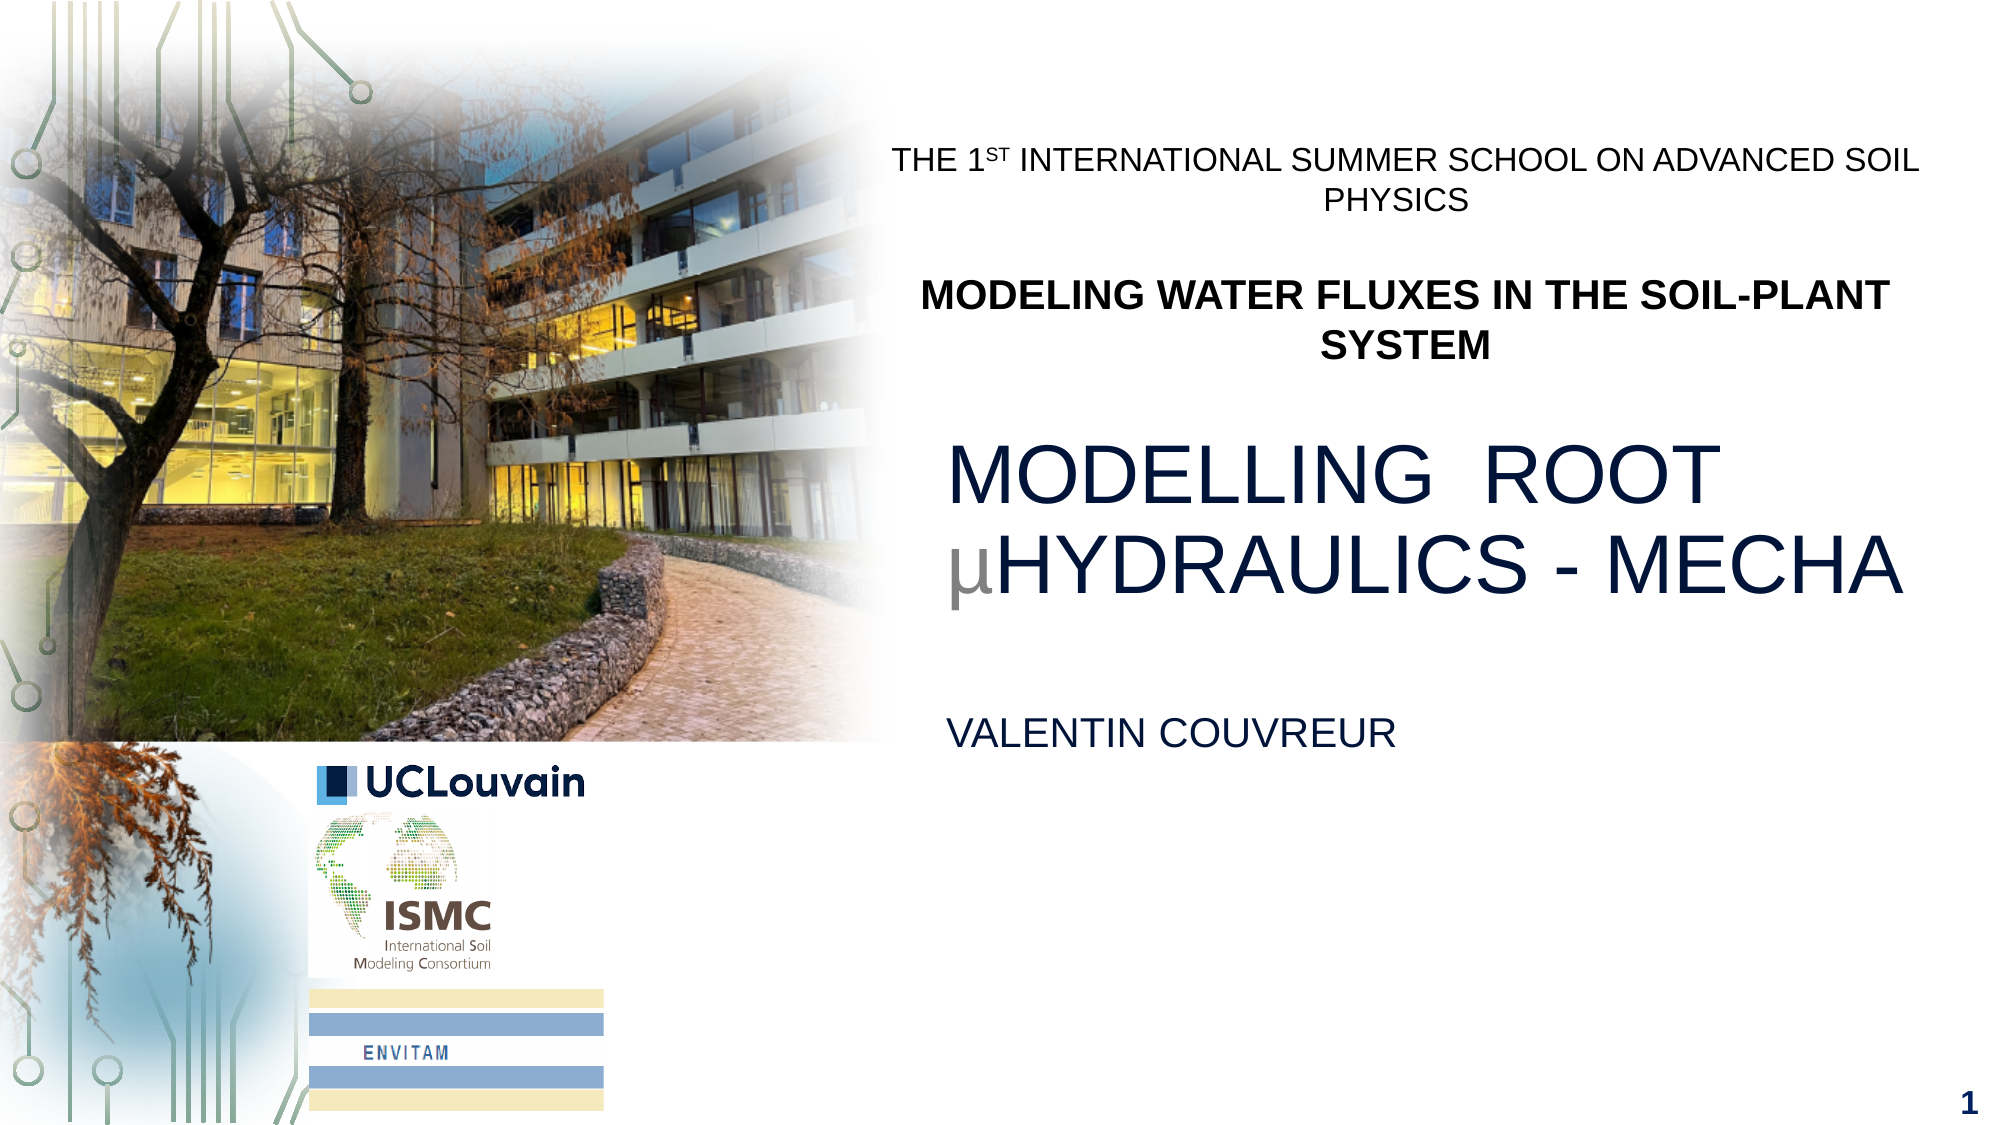

# modelling  Root µHydraulics - MECHA
Valentin Couvreur
1